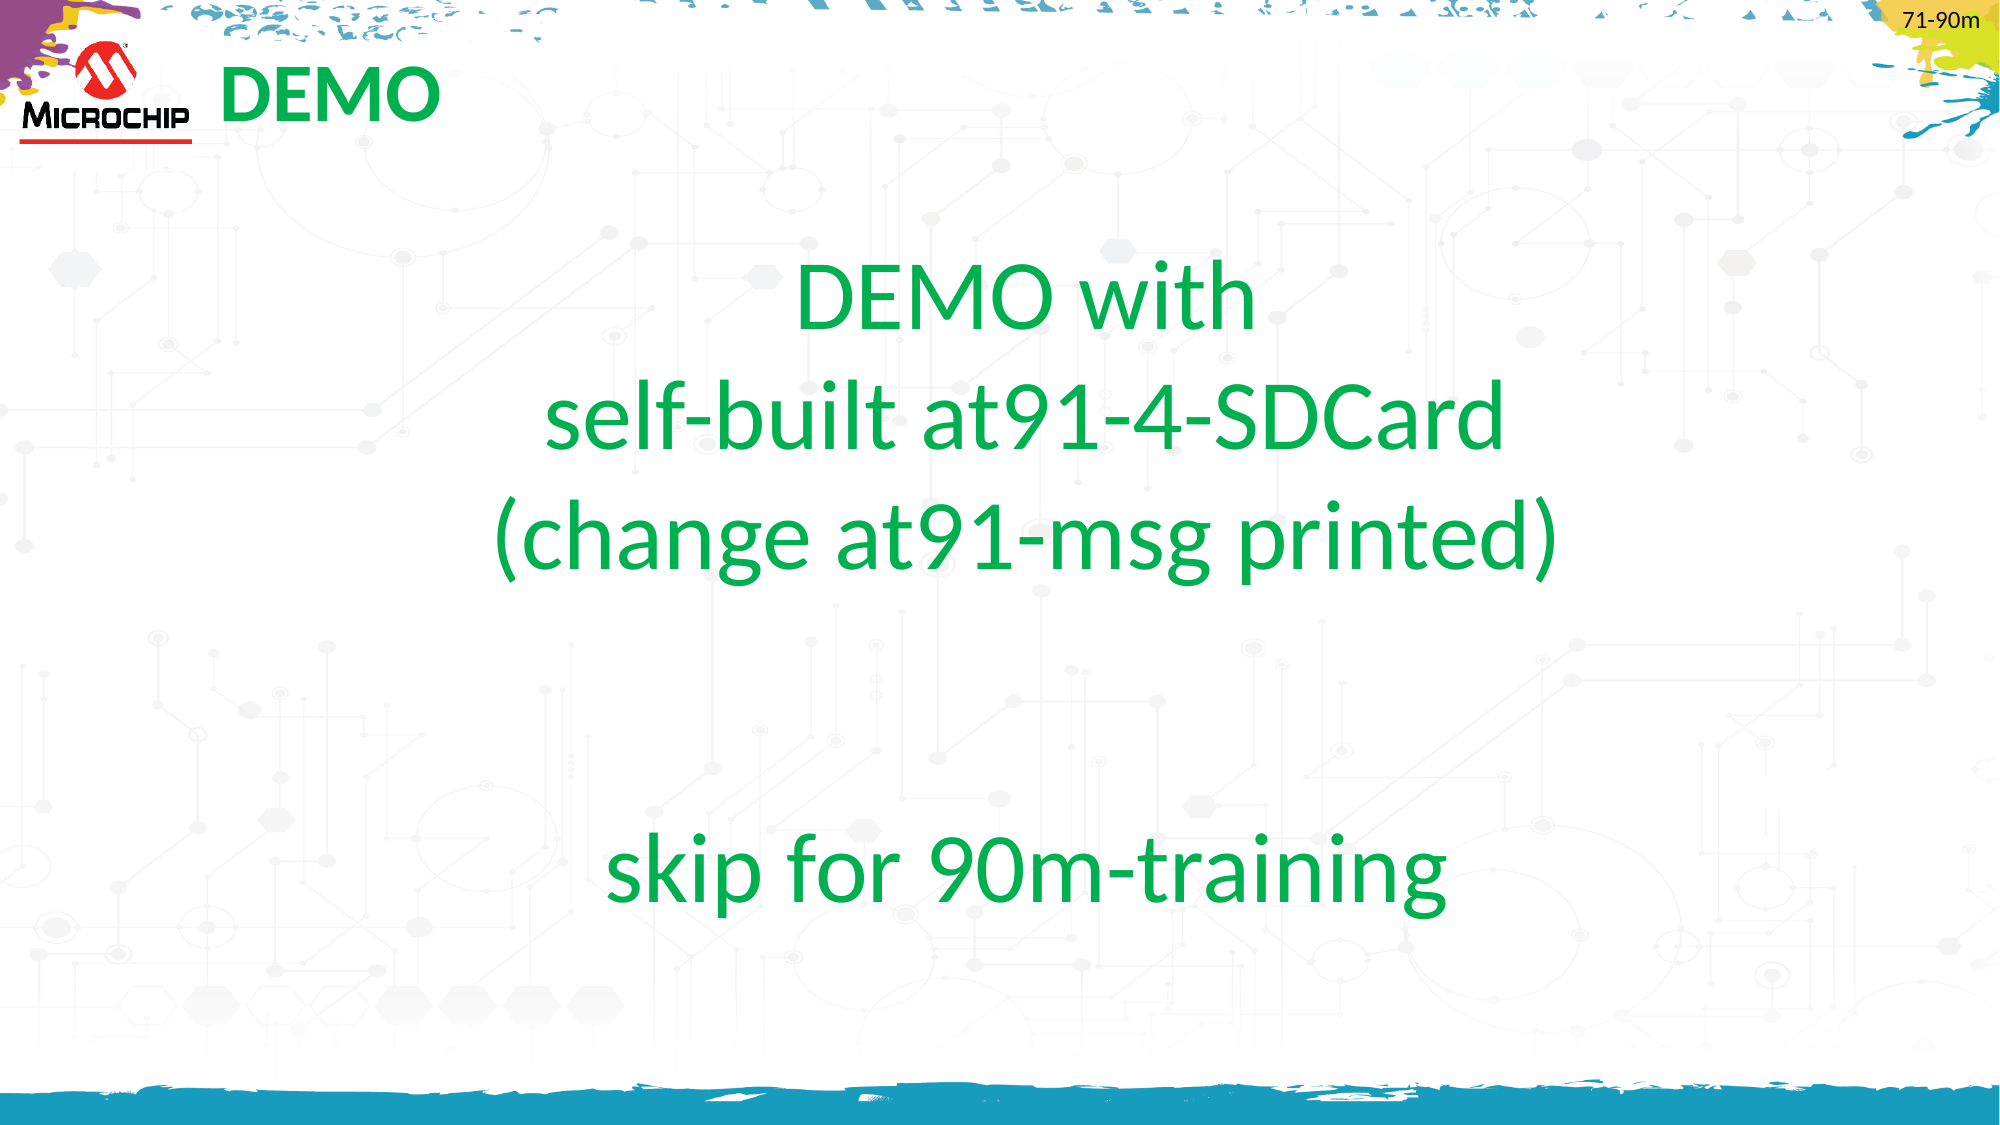

71-90m
# DEMO

DEMO with
self-built at91-4-SDCard
(change at91-msg printed)
skip for 90m-training